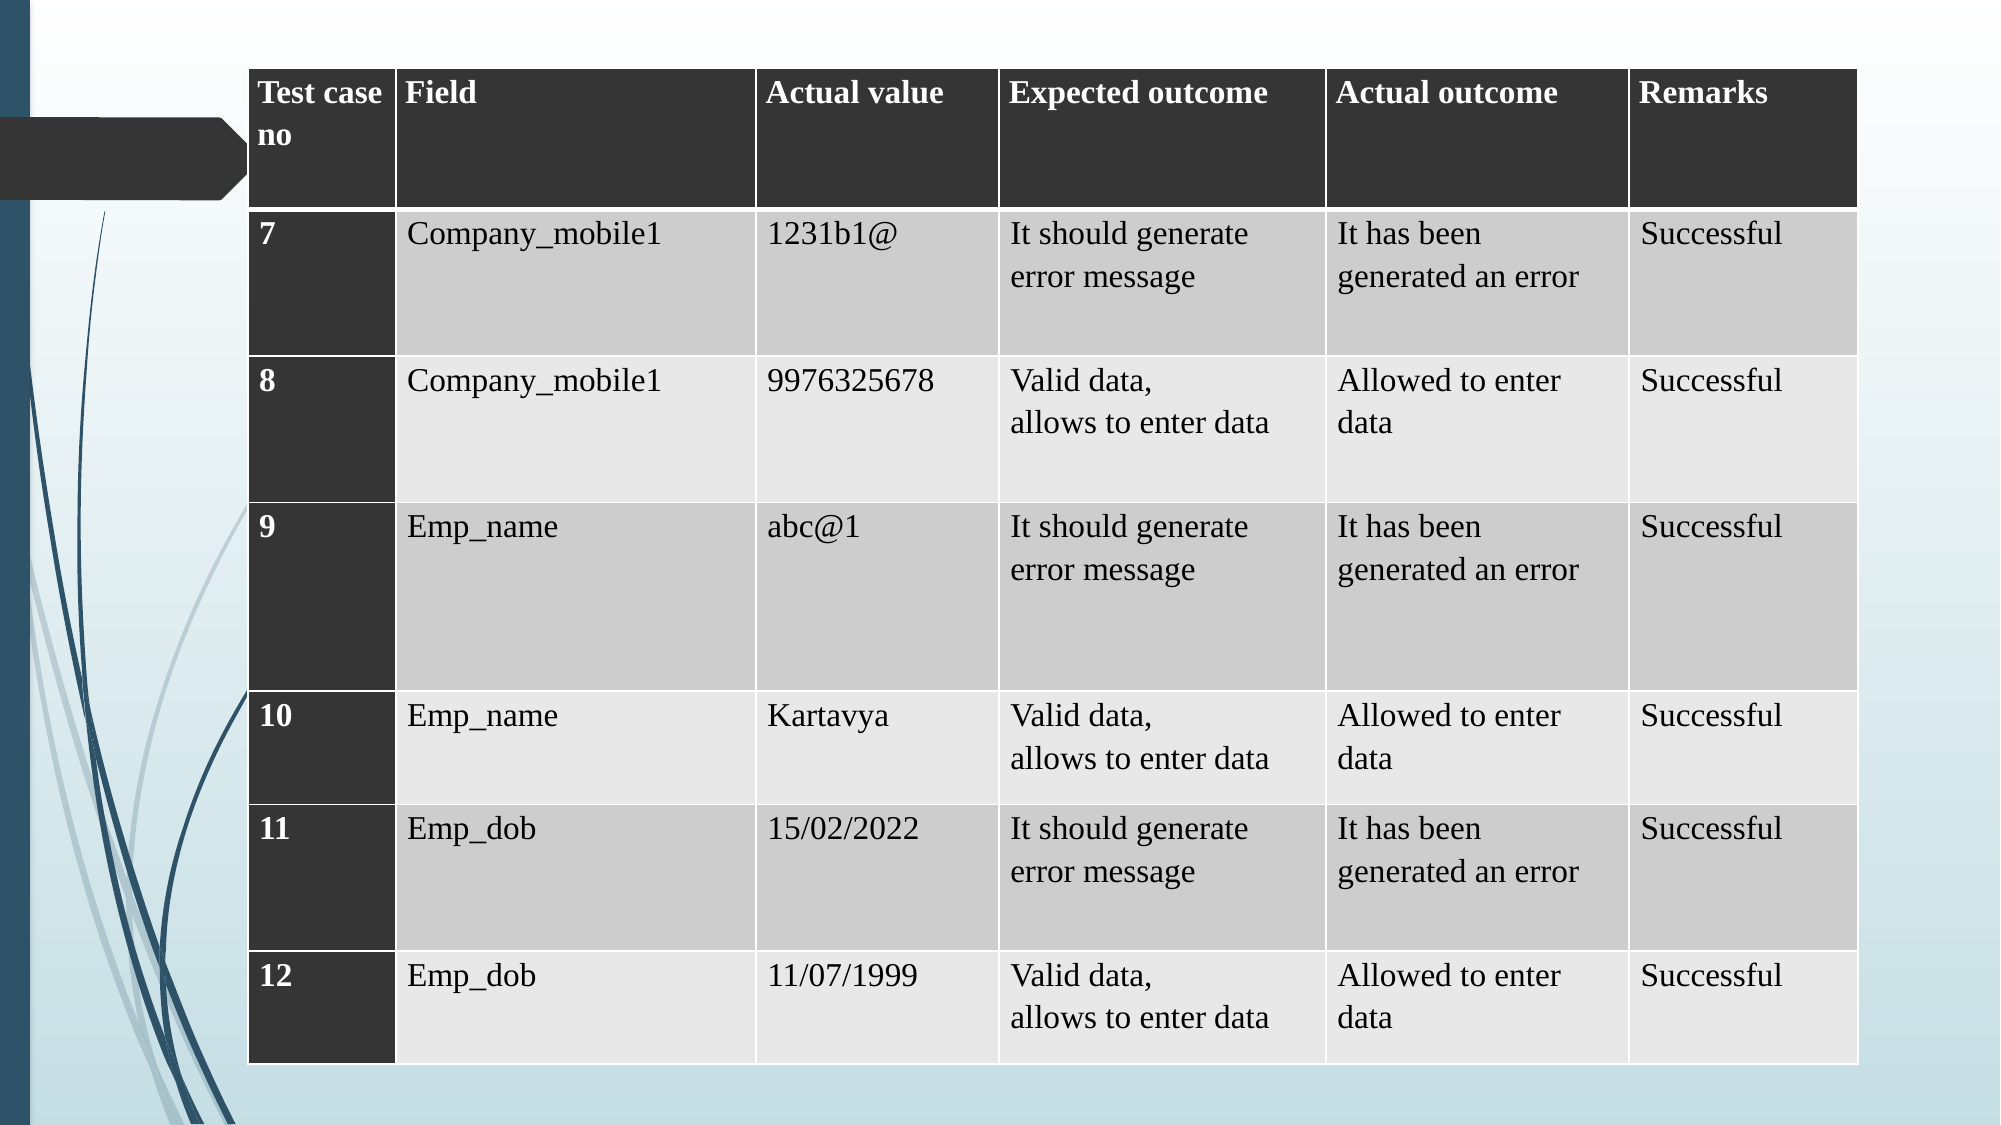

| Test case no | Field | Actual value | Expected outcome | Actual outcome | Remarks |
| --- | --- | --- | --- | --- | --- |
| 7 | Company\_mobile1 | 1231b1@ | It should generate error message | It has been generated an error | Successful |
| 8 | Company\_mobile1 | 9976325678 | Valid data, allows to enter data | Allowed to enter data | Successful |
| 9 | Emp\_name | abc@1 | It should generate error message | It has been generated an error | Successful |
| 10 | Emp\_name | Kartavya | Valid data, allows to enter data | Allowed to enter data | Successful |
| 11 | Emp\_dob | 15/02/2022 | It should generate error message | It has been generated an error | Successful |
| 12 | Emp\_dob | 11/07/1999 | Valid data, allows to enter data | Allowed to enter data | Successful |